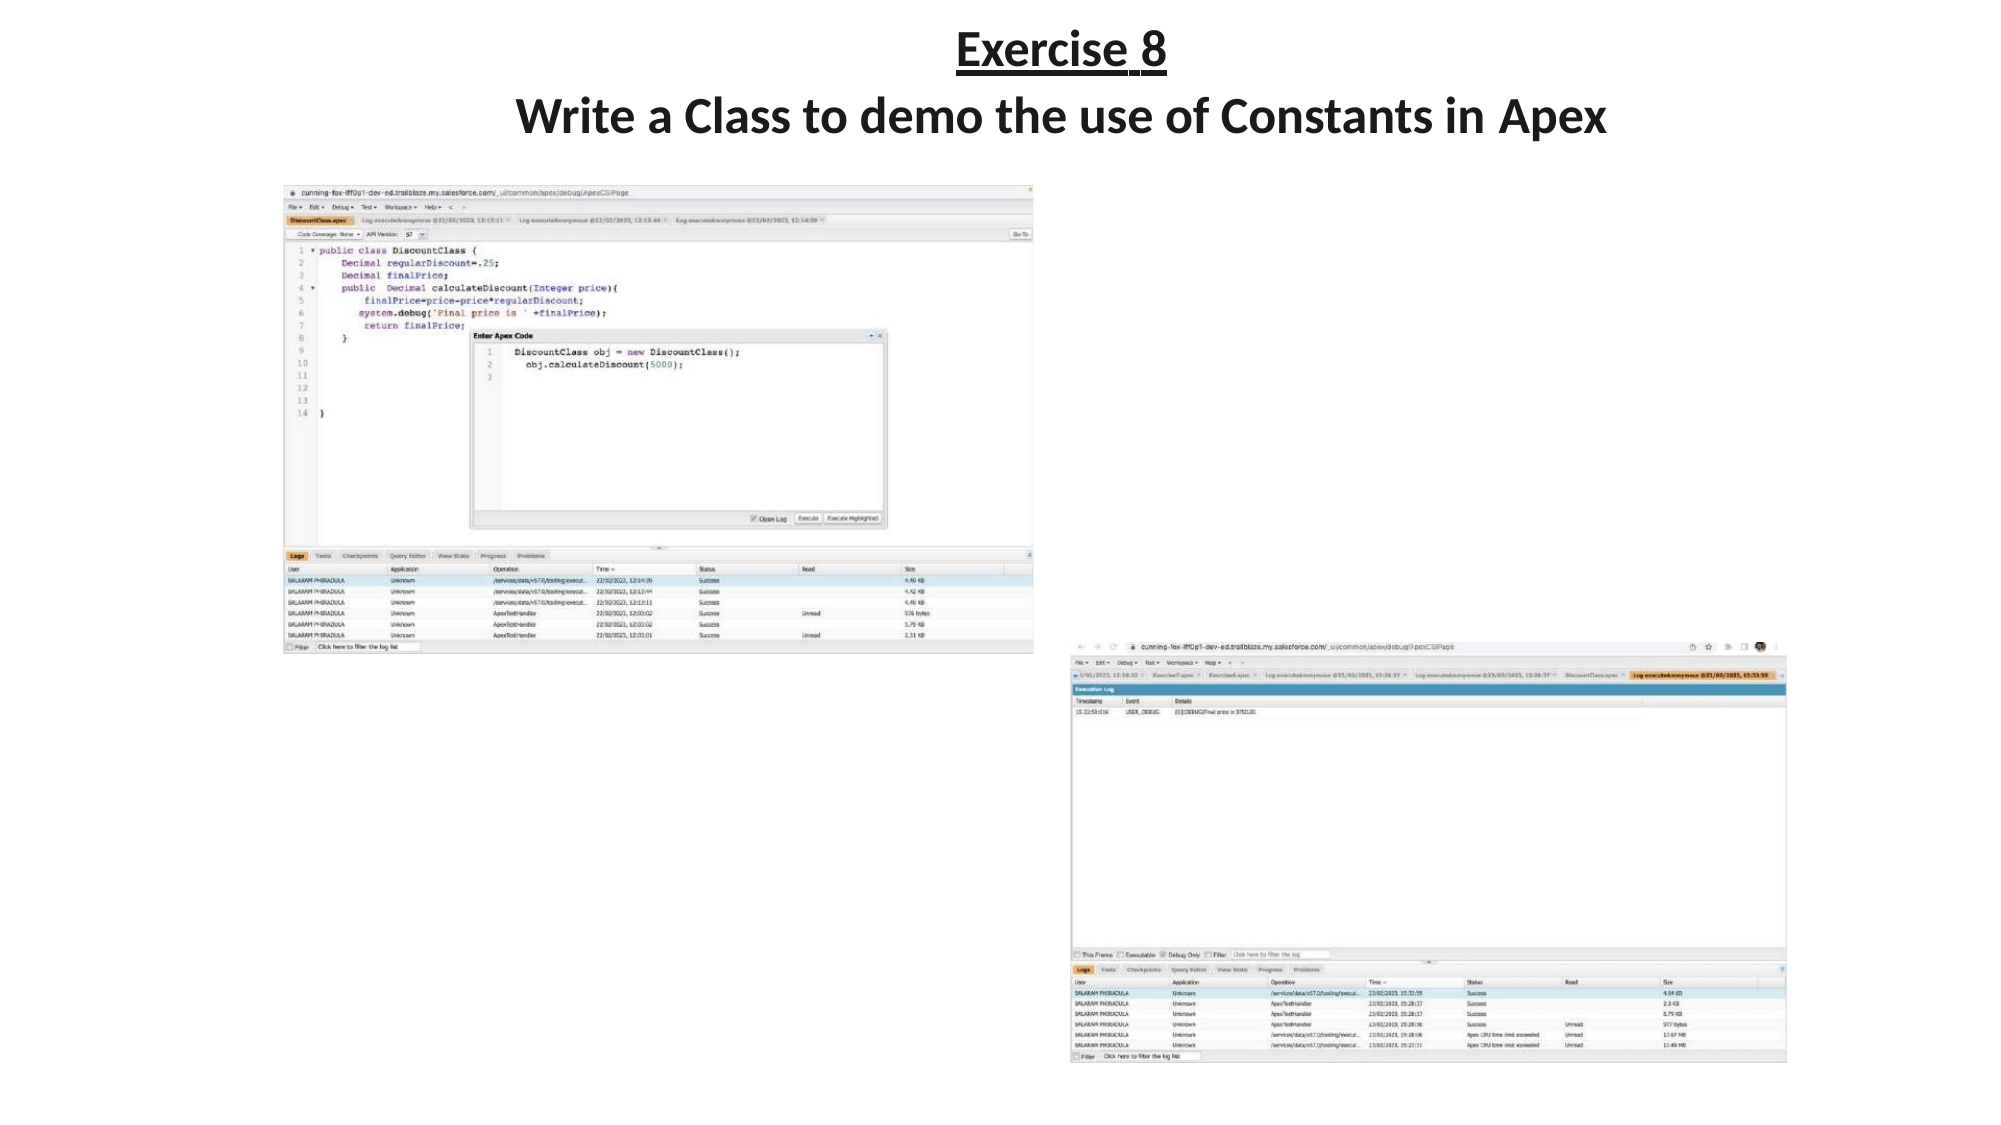

# Exercise 8
Write a Class to demo the use of Constants in Apex